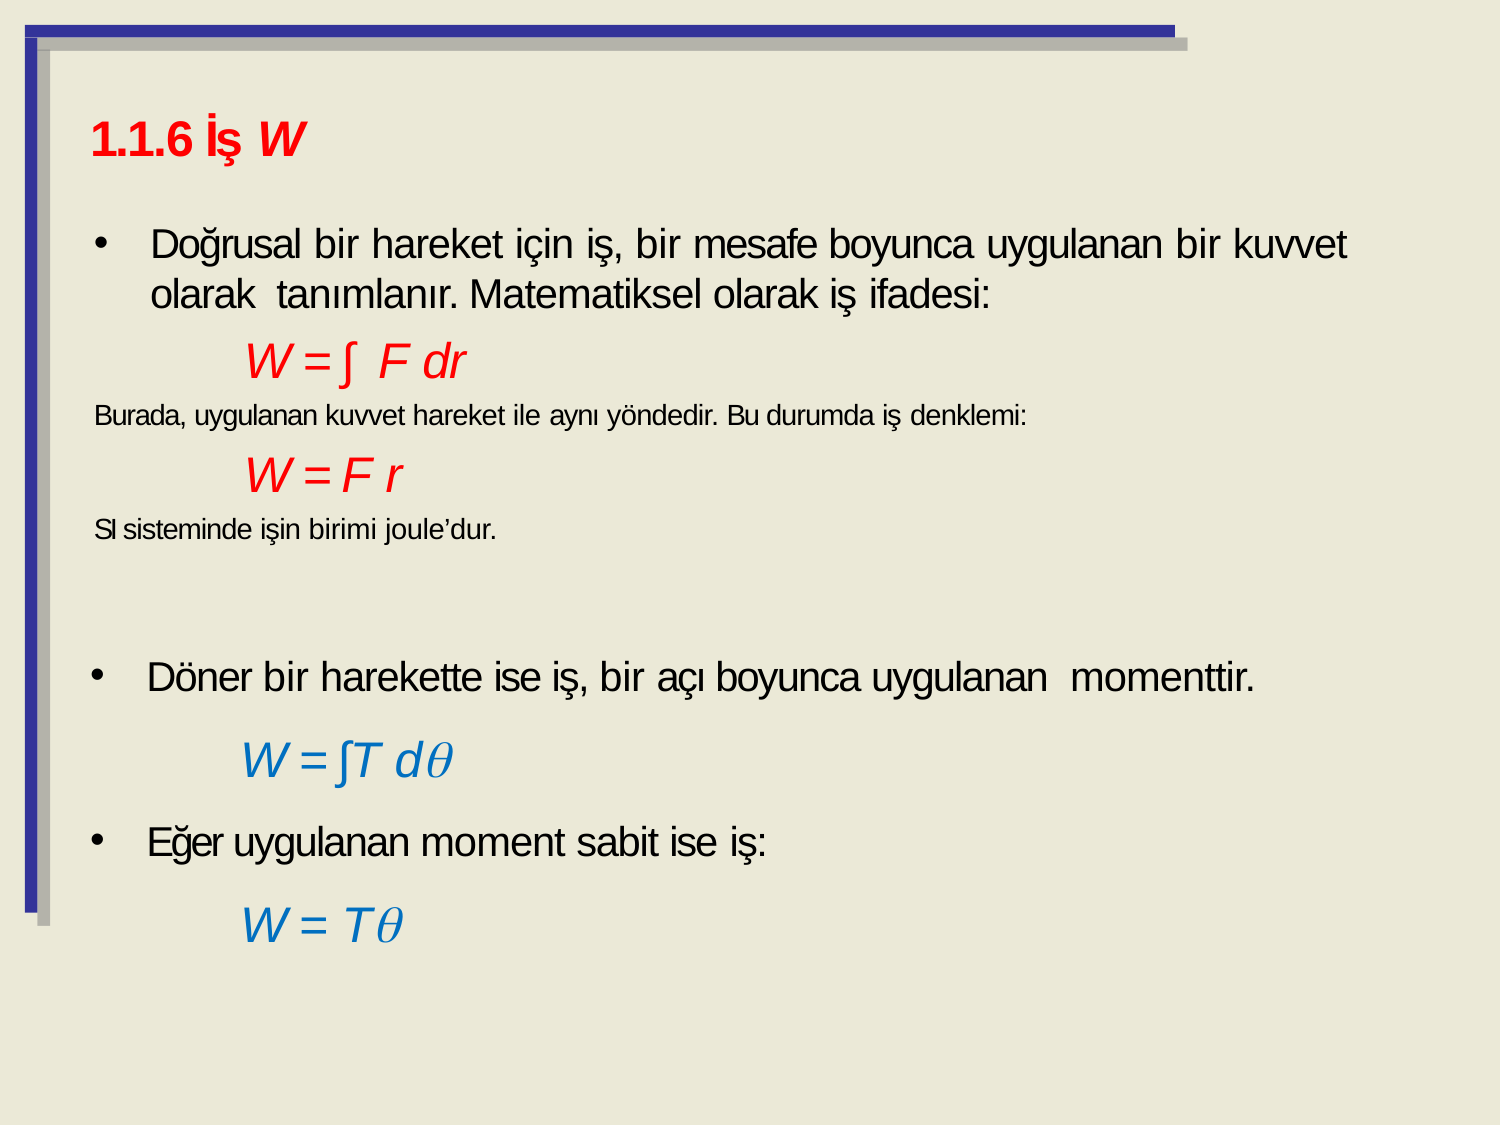

1.1.6 İş W
Doğrusal bir hareket için iş, bir mesafe boyunca uygulanan bir kuvvet olarak  tanımlanır. Matematiksel olarak iş ifadesi:
W = ∫ F dr
Burada, uygulanan kuvvet hareket ile aynı yöndedir. Bu durumda iş denklemi:
W = F r
SI sisteminde işin birimi joule’dur.
Döner bir harekette ise iş, bir açı boyunca uygulanan  momenttir.
W = ∫T dθ
Eğer uygulanan moment sabit ise iş:
W = Tθ